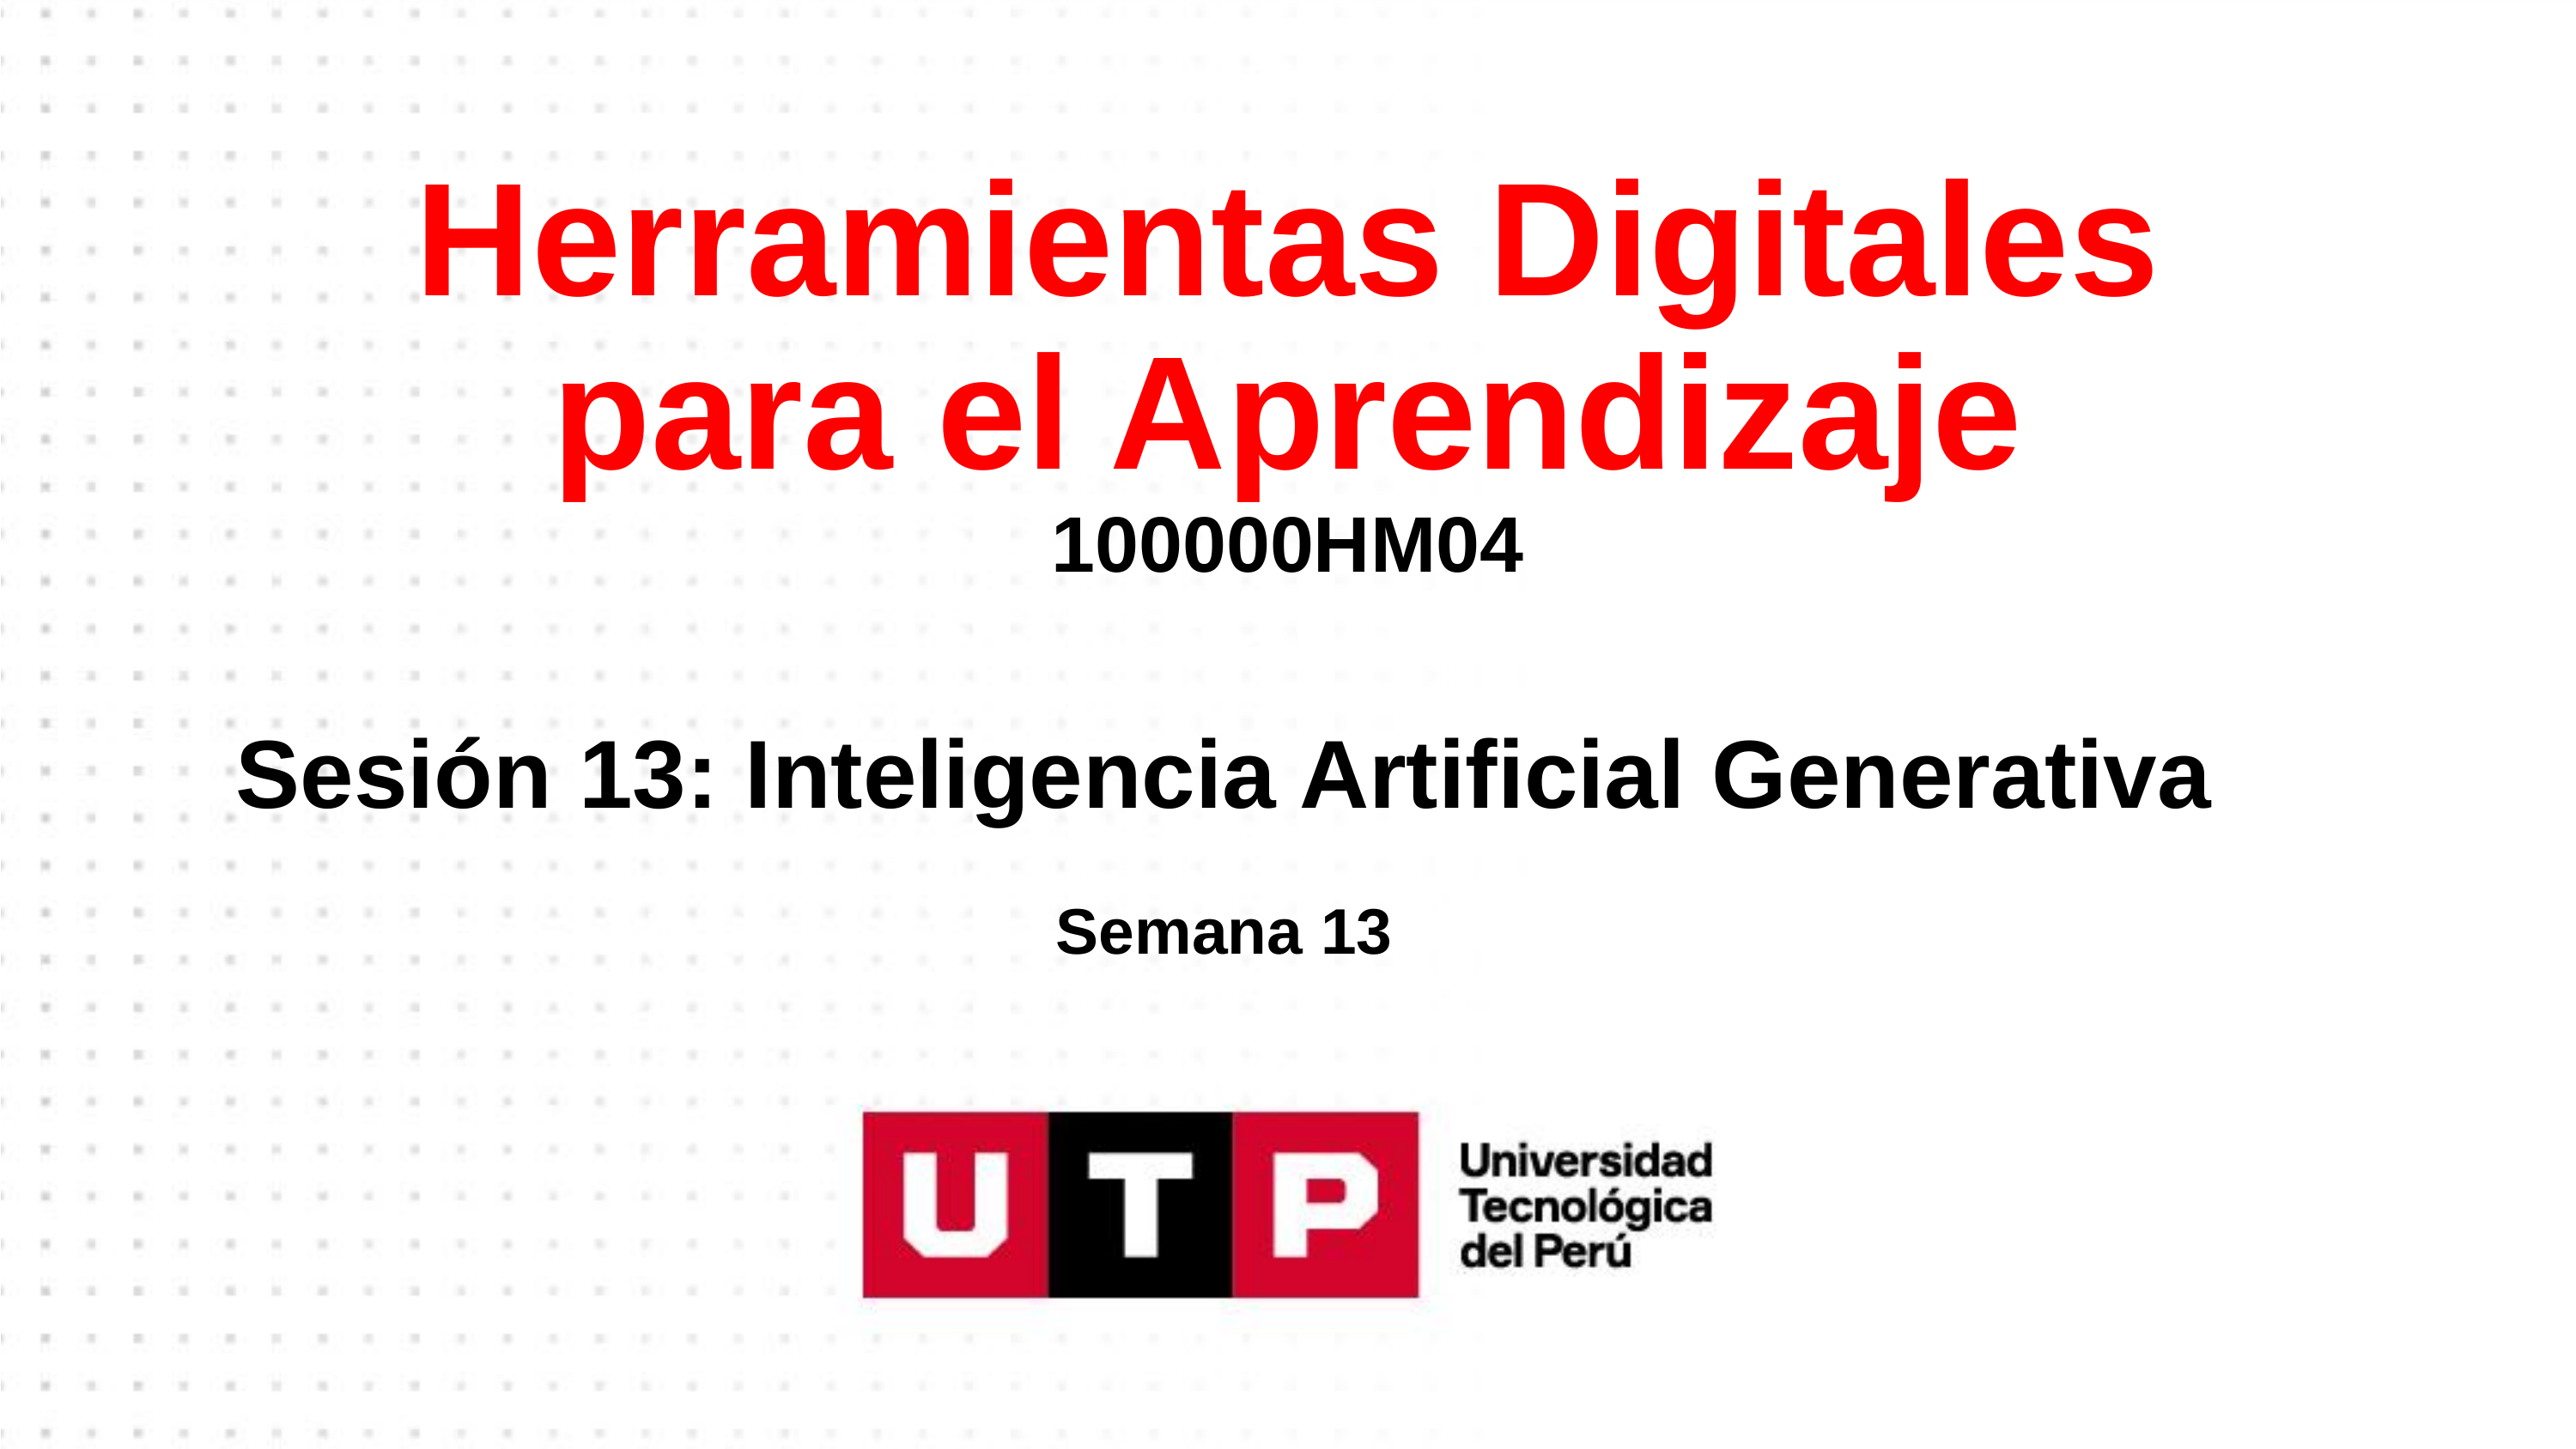

# Herramientas Digitales para el Aprendizaje 100000HM04
Sesión 13: Inteligencia Artificial Generativa

Semana 13